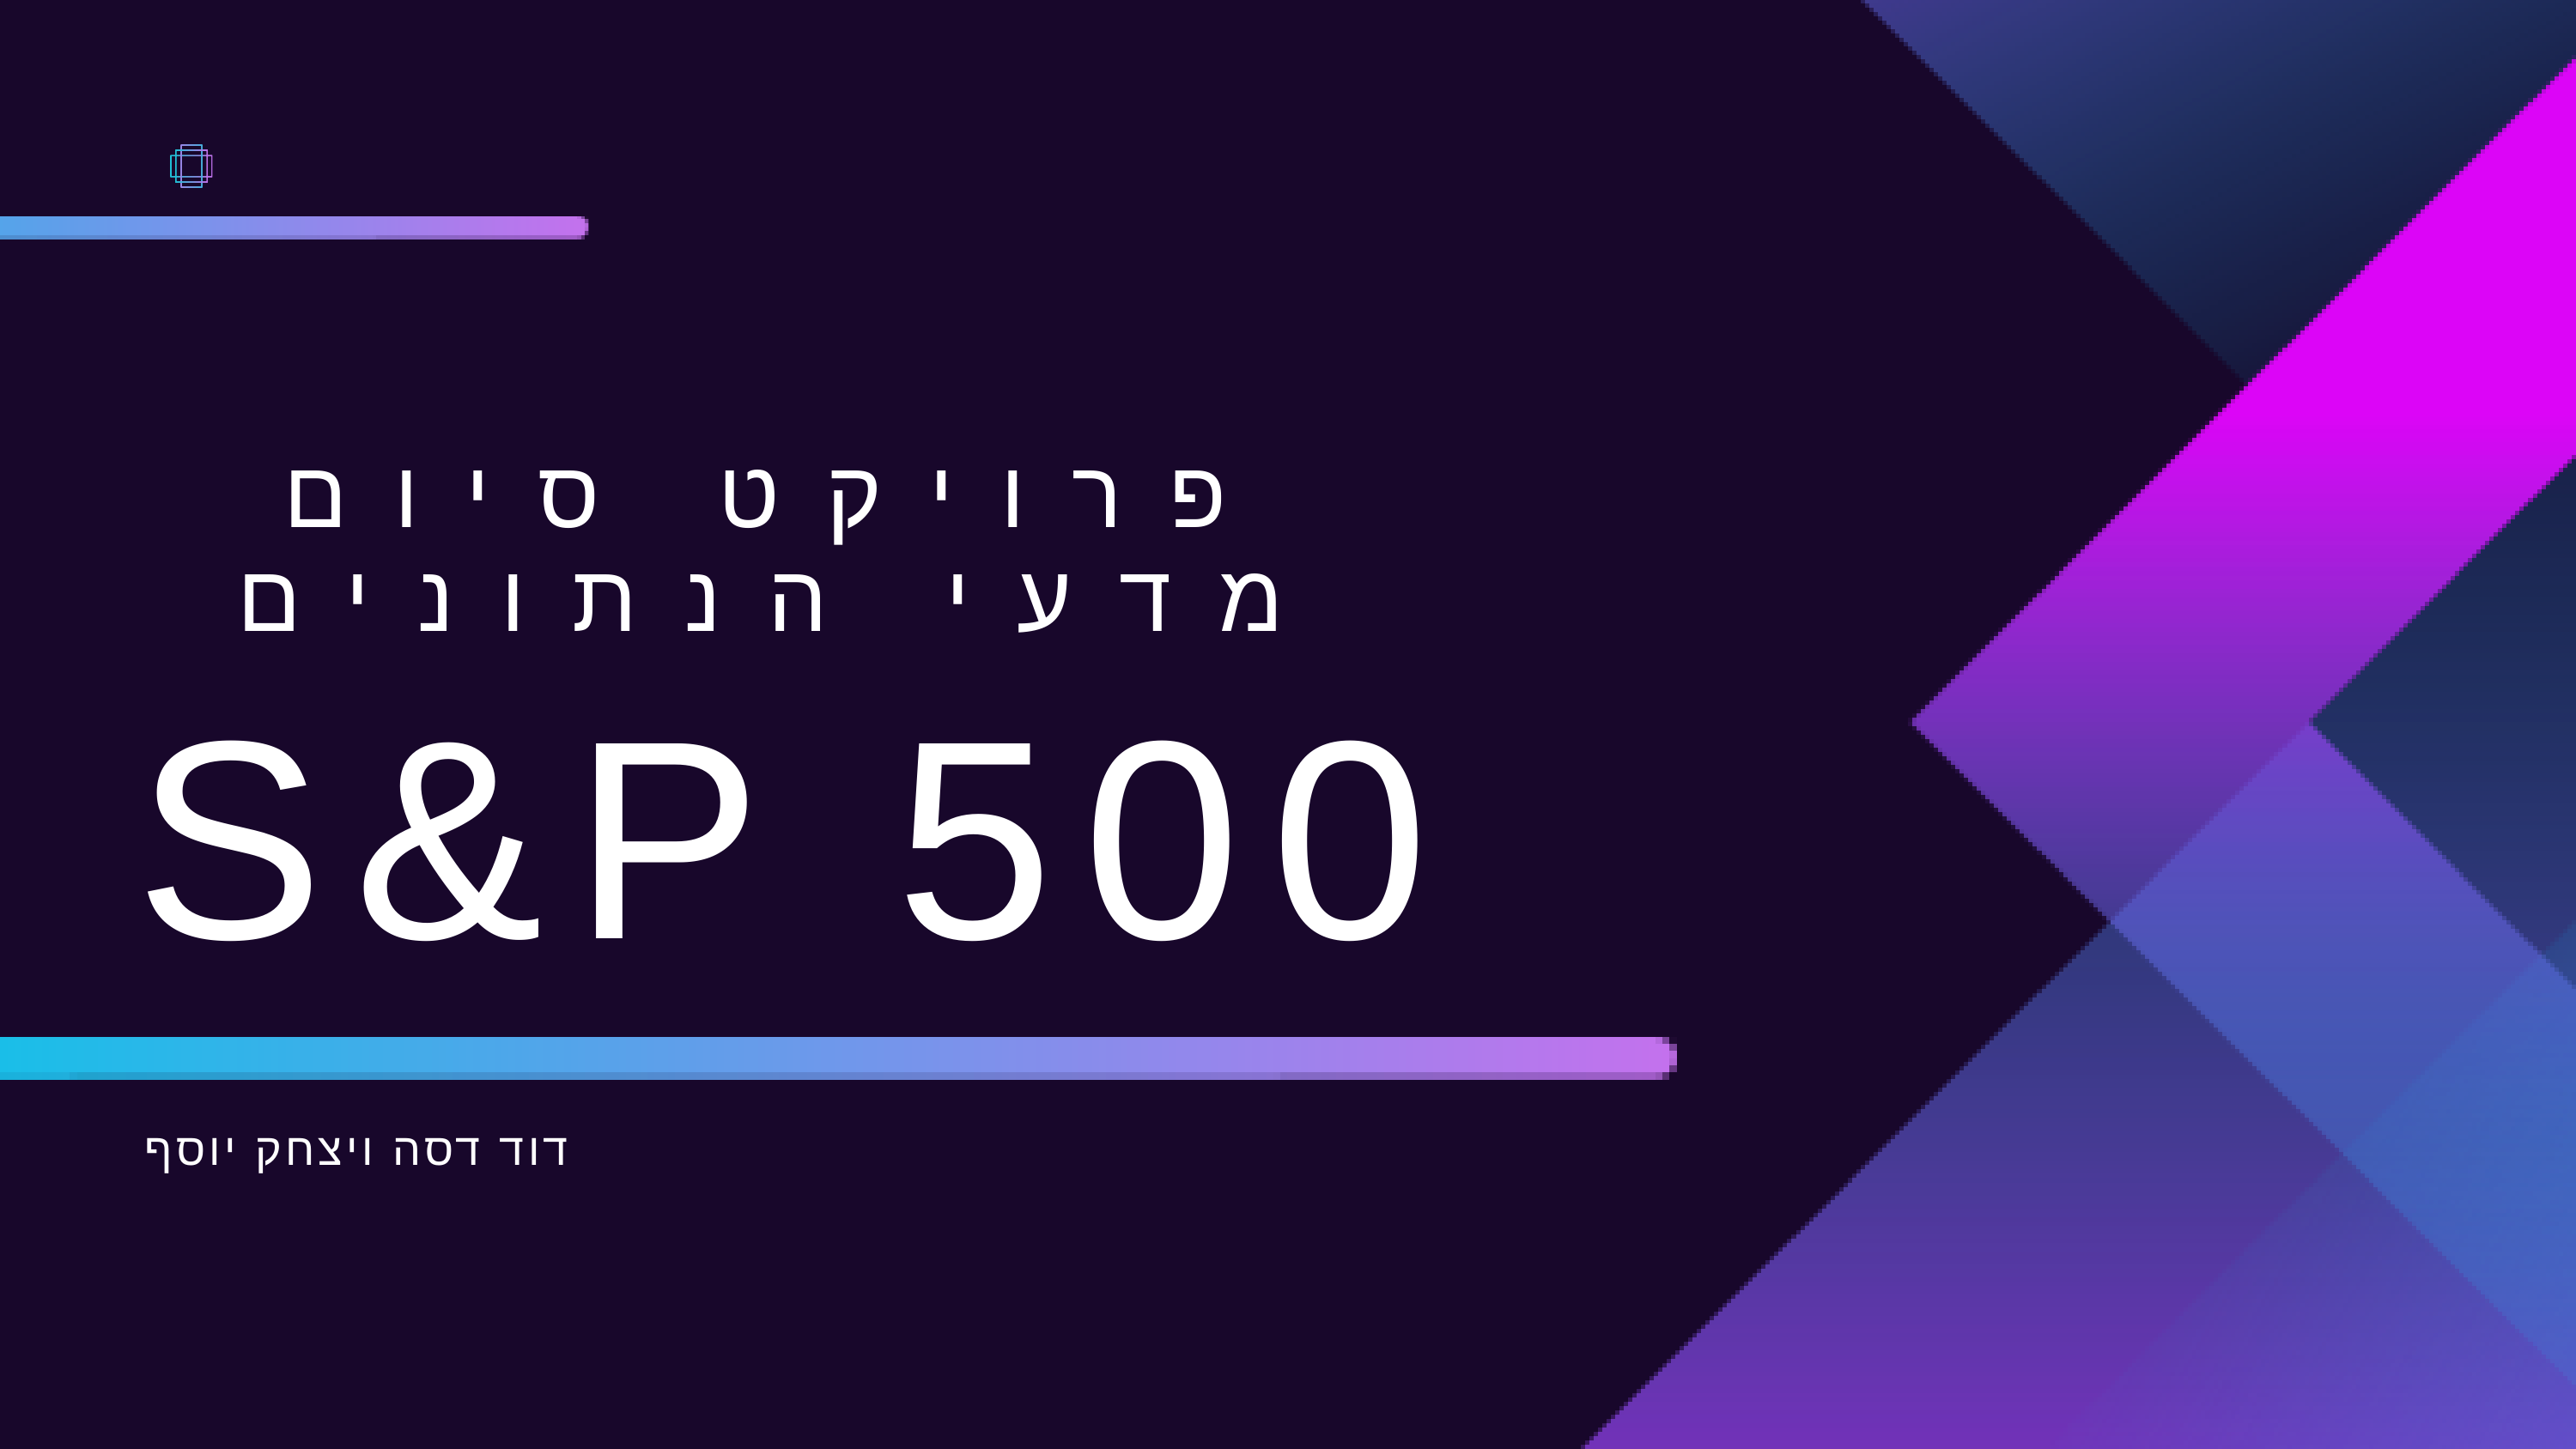

פרויקט סיום מדעי הנתונים
S&P 500

דוד דסה ויצחק יוסף